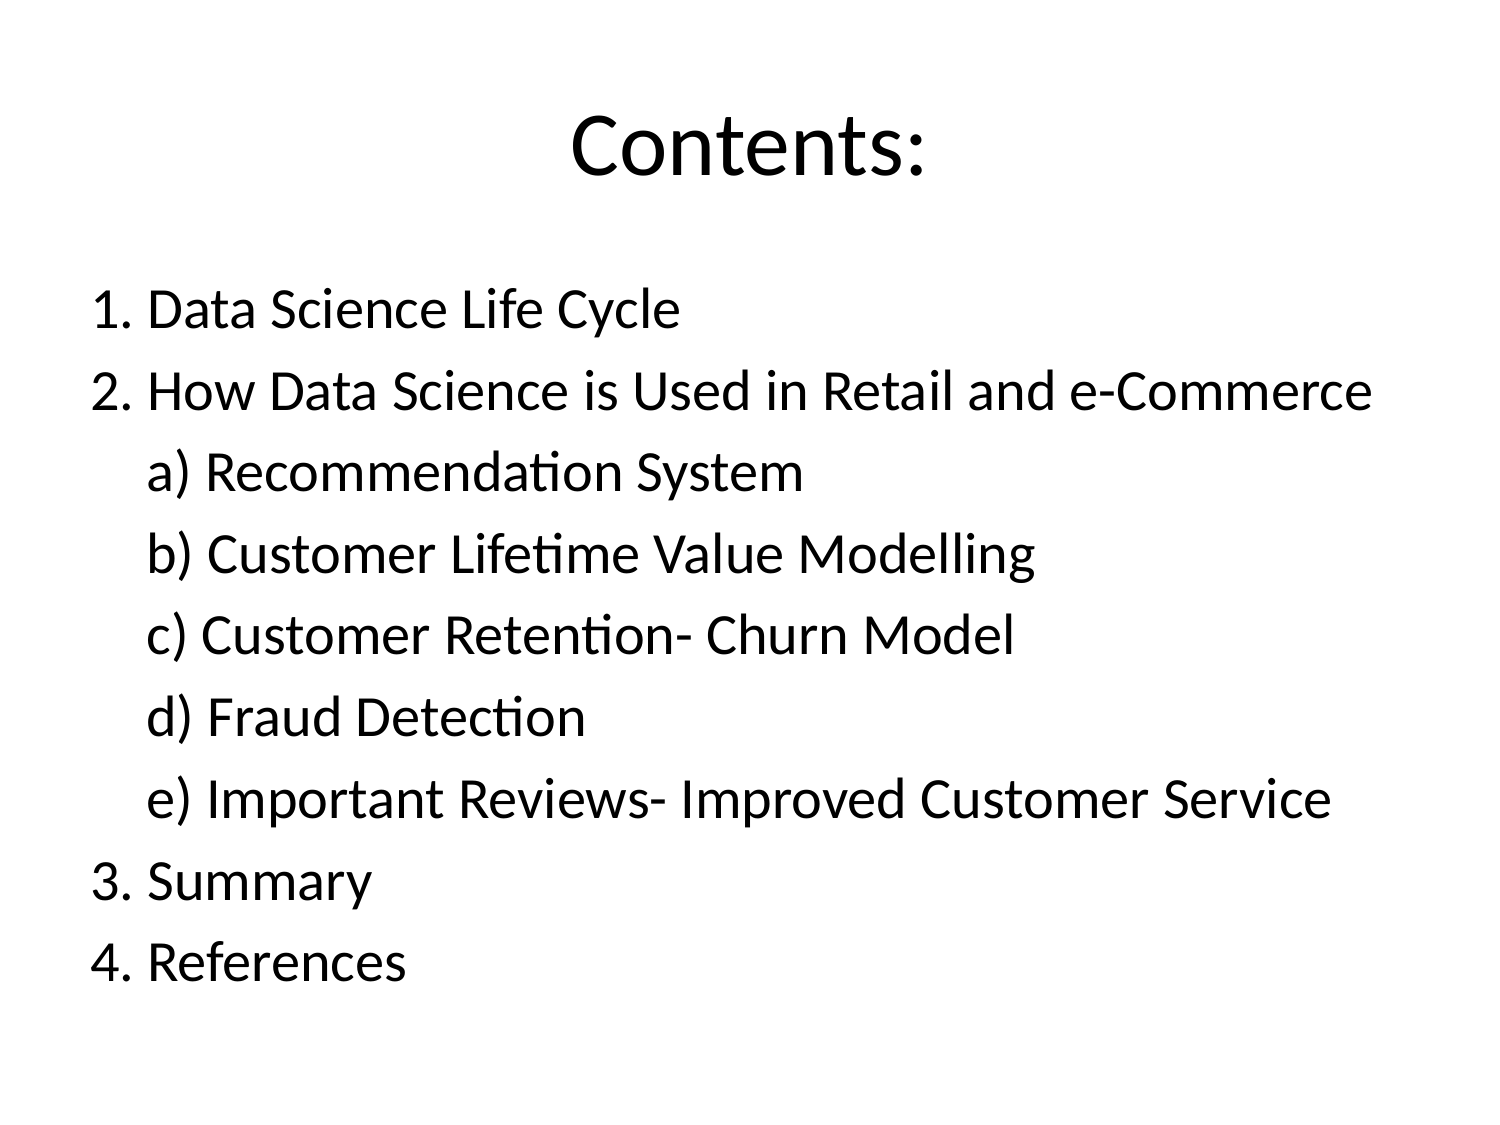

# Contents:
1. Data Science Life Cycle
2. How Data Science is Used in Retail and e-Commerce
	a) Recommendation System
	b) Customer Lifetime Value Modelling
	c) Customer Retention- Churn Model
	d) Fraud Detection
	e) Important Reviews- Improved Customer Service
3. Summary
4. References